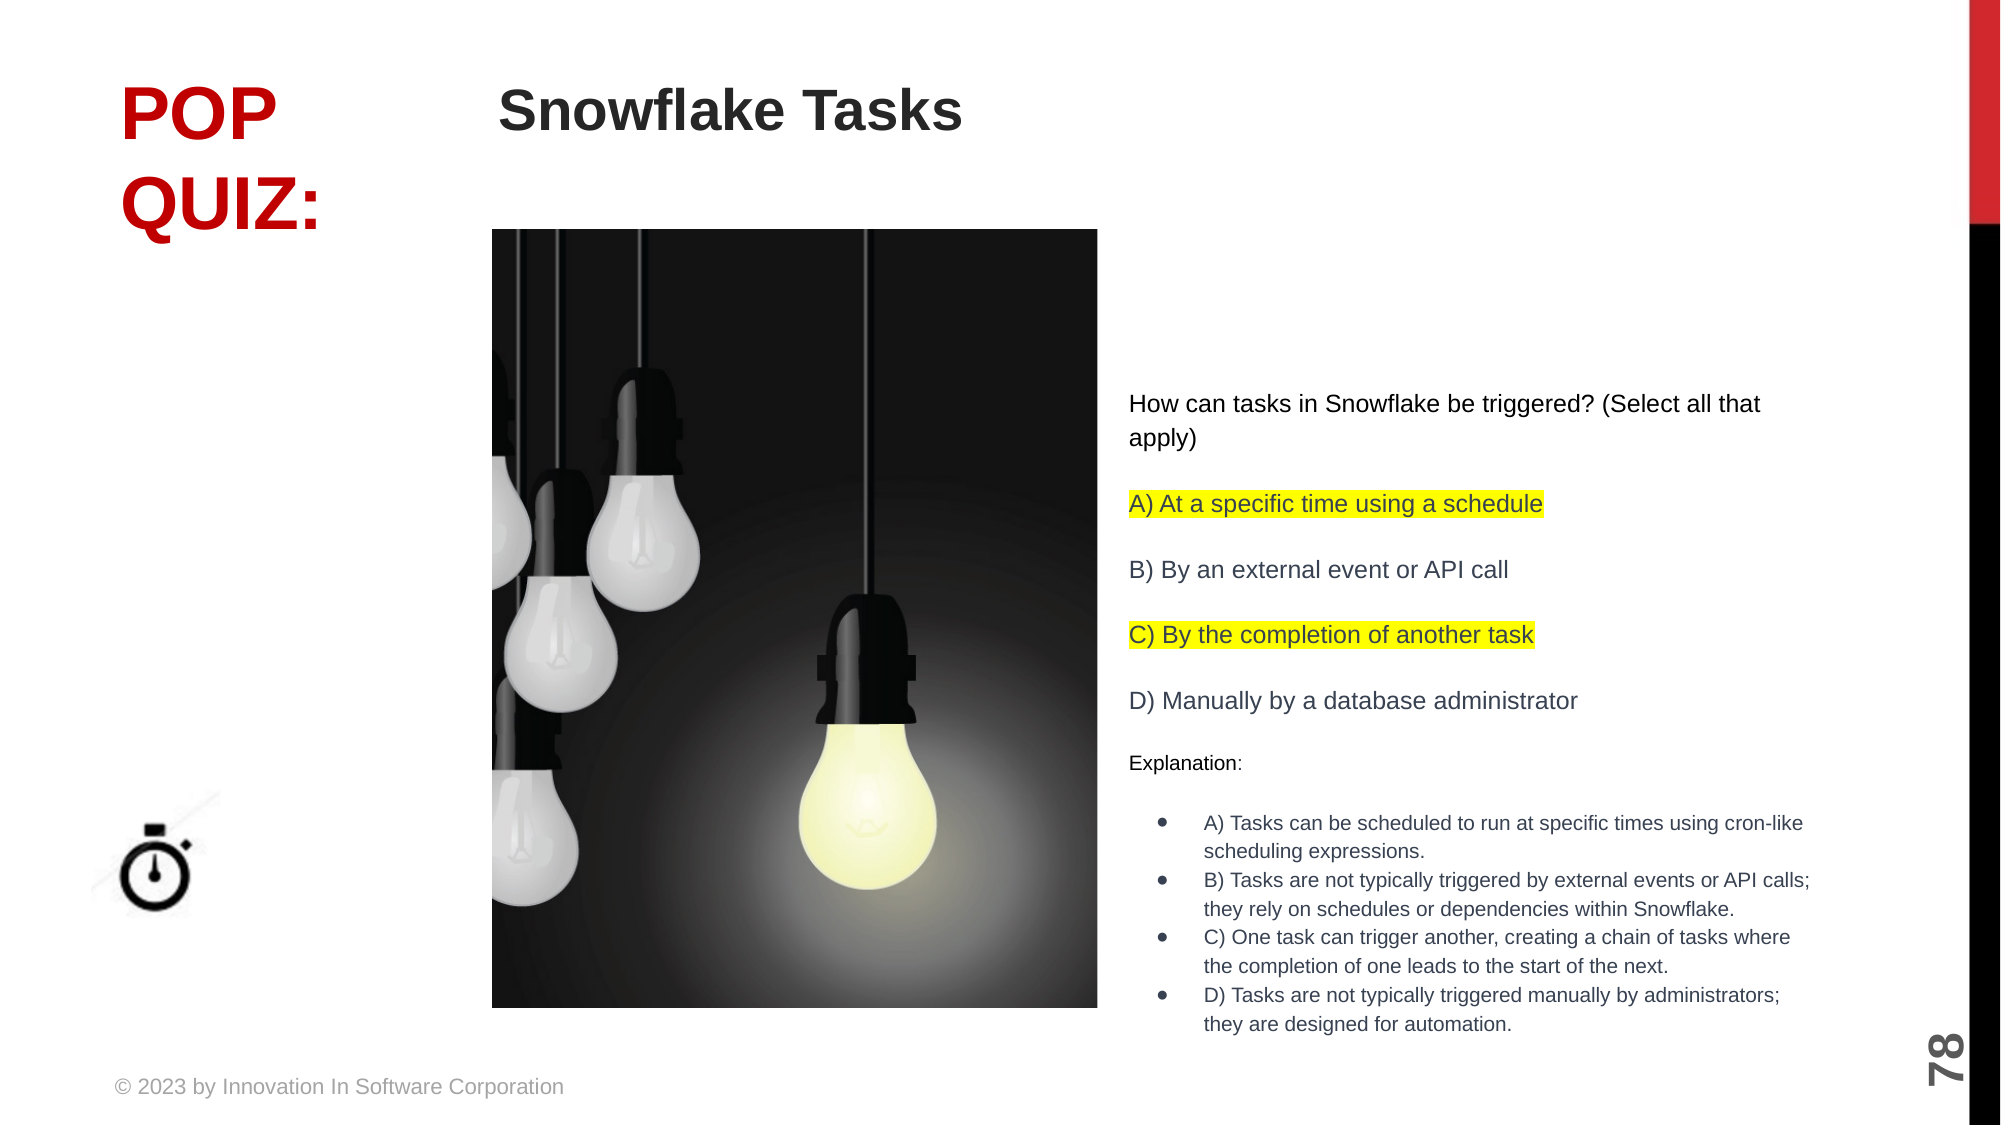

# Snowflake Tasks

How can tasks in Snowflake be triggered? (Select all that apply)
A) At a specific time using a schedule
B) By an external event or API call
C) By the completion of another task
D) Manually by a database administrator
Explanation:
A) Tasks can be scheduled to run at specific times using cron-like scheduling expressions.
B) Tasks are not typically triggered by external events or API calls; they rely on schedules or dependencies within Snowflake.
C) One task can trigger another, creating a chain of tasks where the completion of one leads to the start of the next.
D) Tasks are not typically triggered manually by administrators; they are designed for automation.

5 MINUTES
78
© 2023 by Innovation In Software Corporation